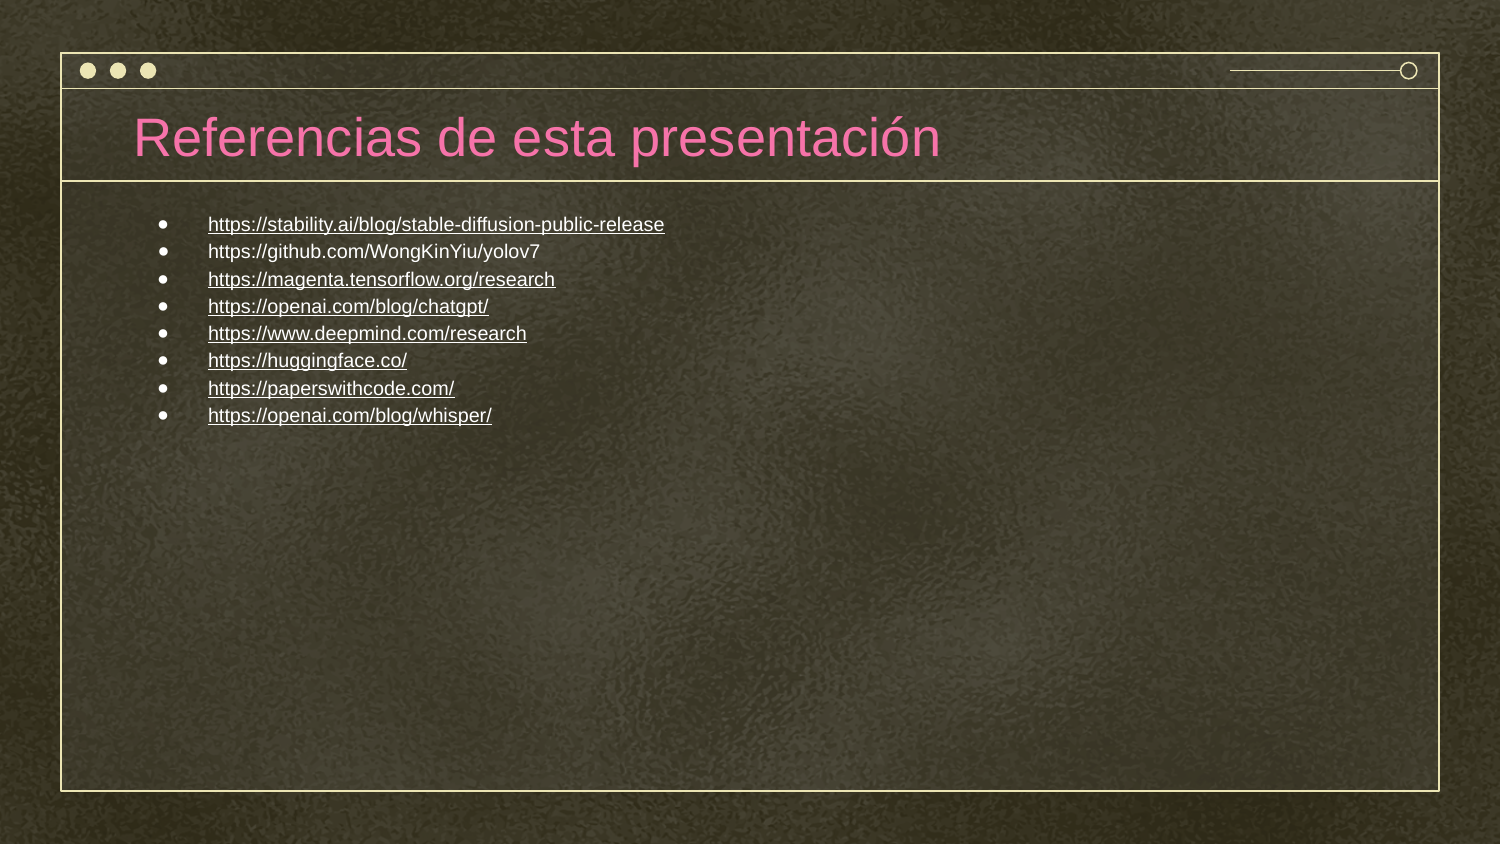

# Referencias de esta presentación

https://stability.ai/blog/stable-diffusion-public-release
https://github.com/WongKinYiu/yolov7
https://magenta.tensorflow.org/research
https://openai.com/blog/chatgpt/
https://www.deepmind.com/research
https://huggingface.co/
https://paperswithcode.com/
https://openai.com/blog/whisper/